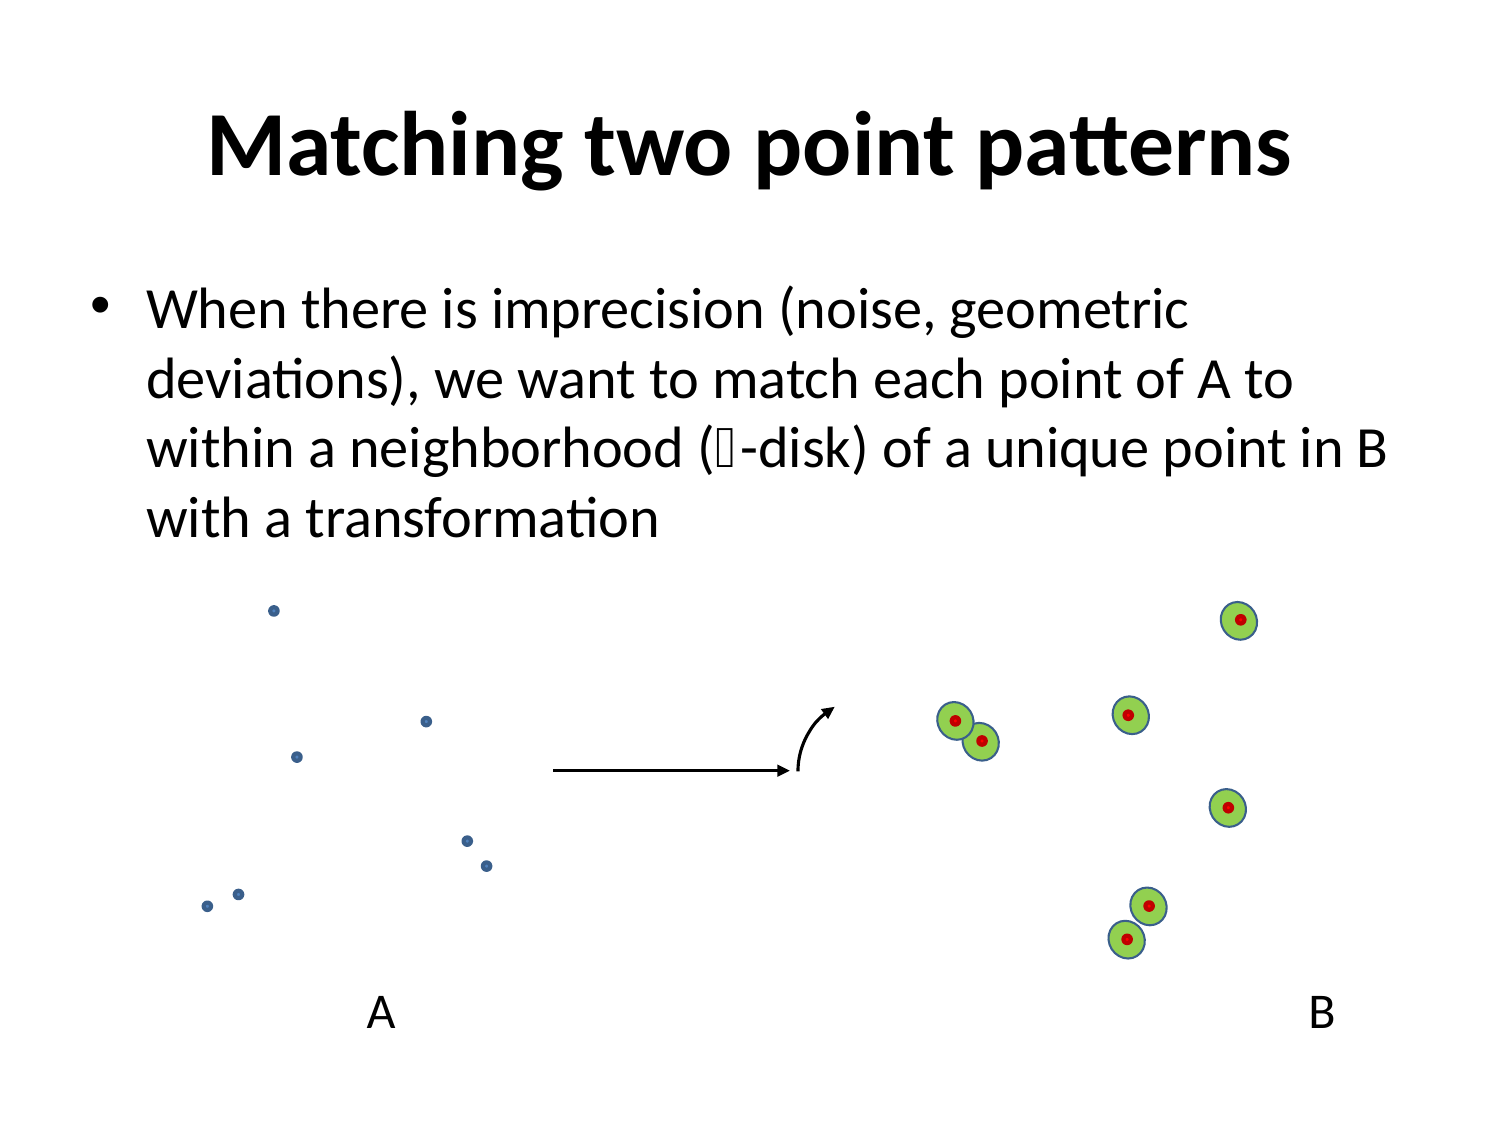

# Matching two point patterns
When there is imprecision (noise, geometric deviations), we want to match each point of A to within a neighborhood (ε-disk) of a unique point in B with a transformation

A
B